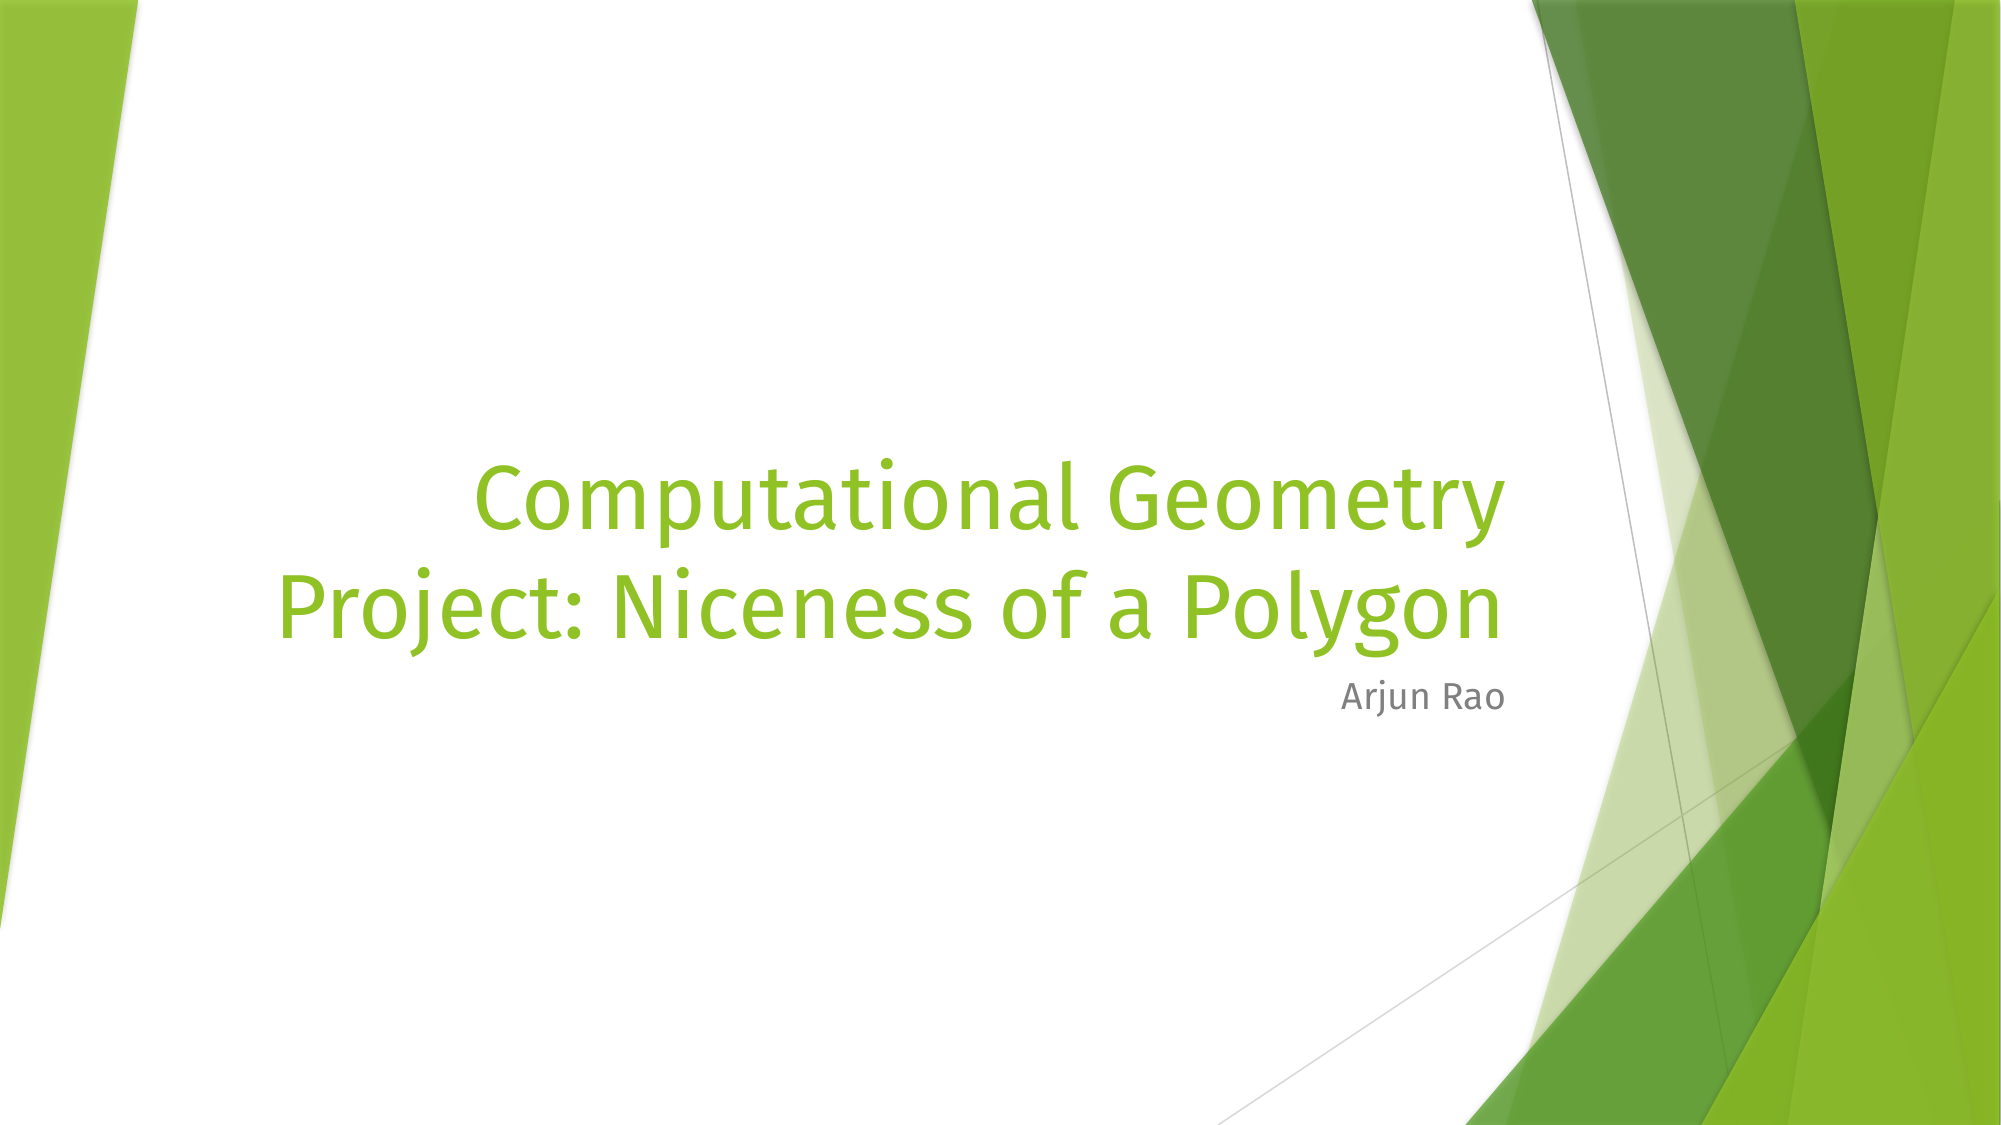

# Computational Geometry Project: Niceness of a Polygon
Arjun Rao